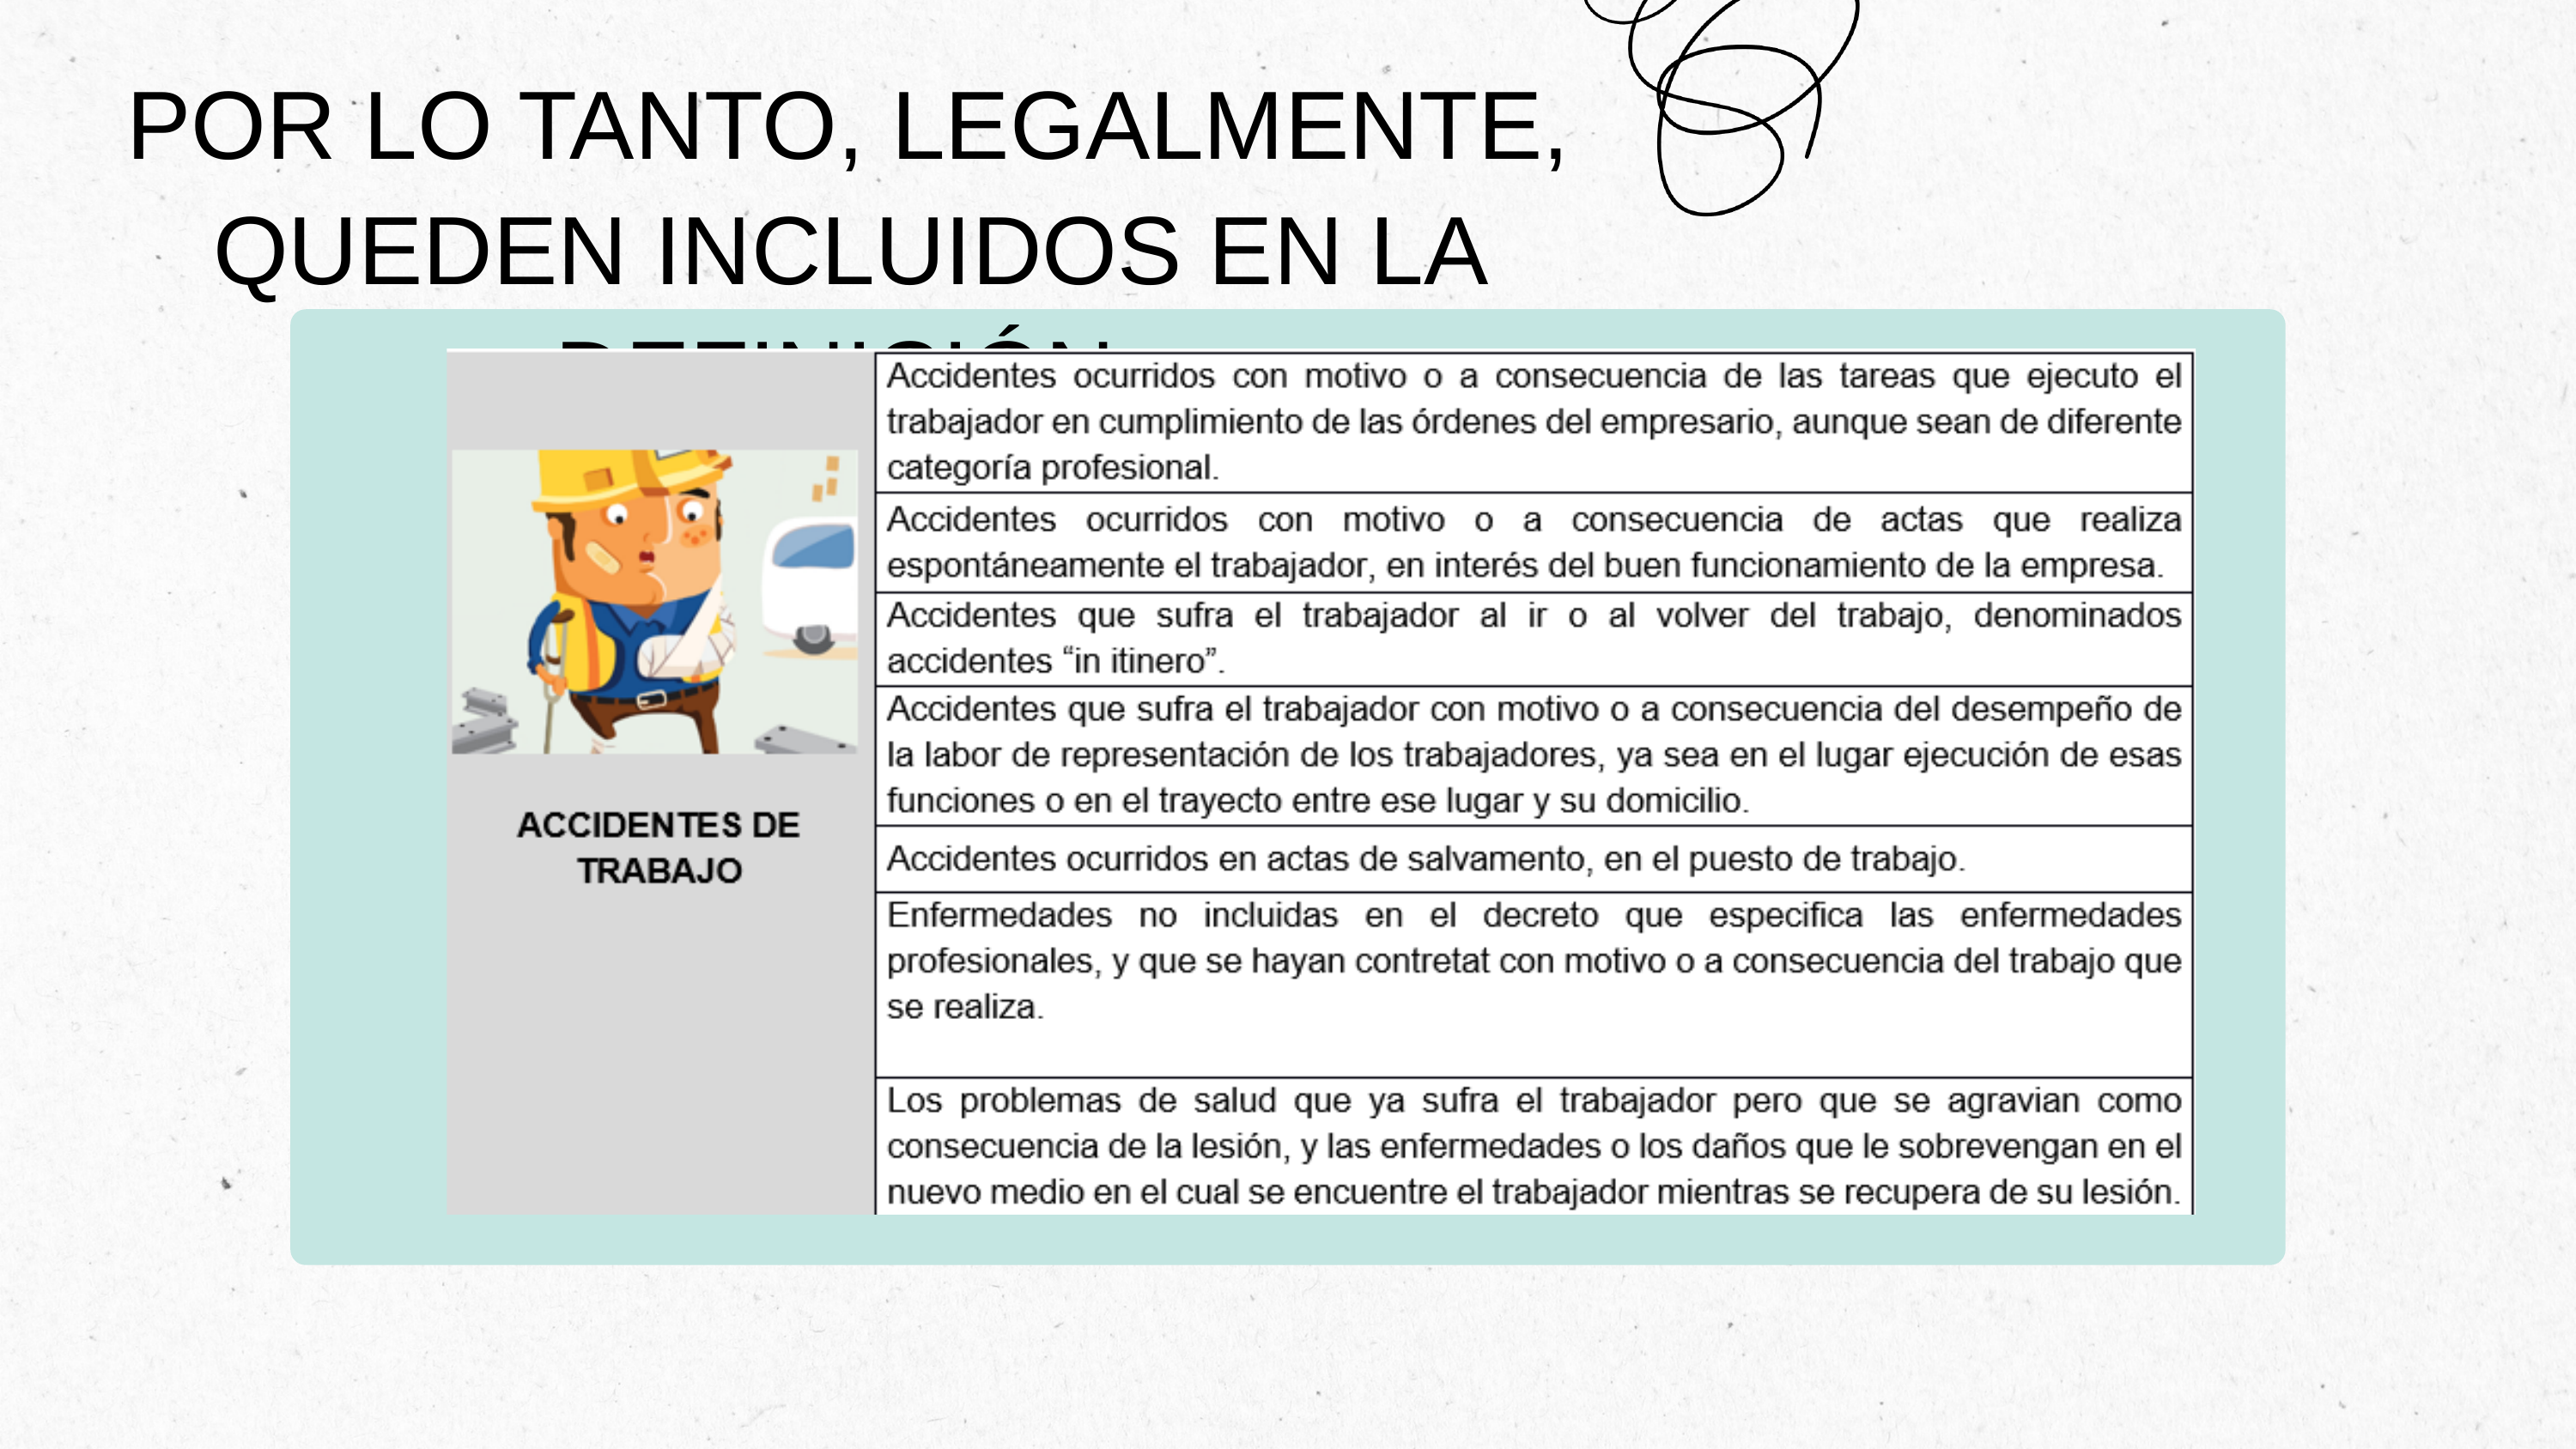

POR LO TANTO, LEGALMENTE, QUEDEN INCLUIDOS EN LA DEFINICIÓN: